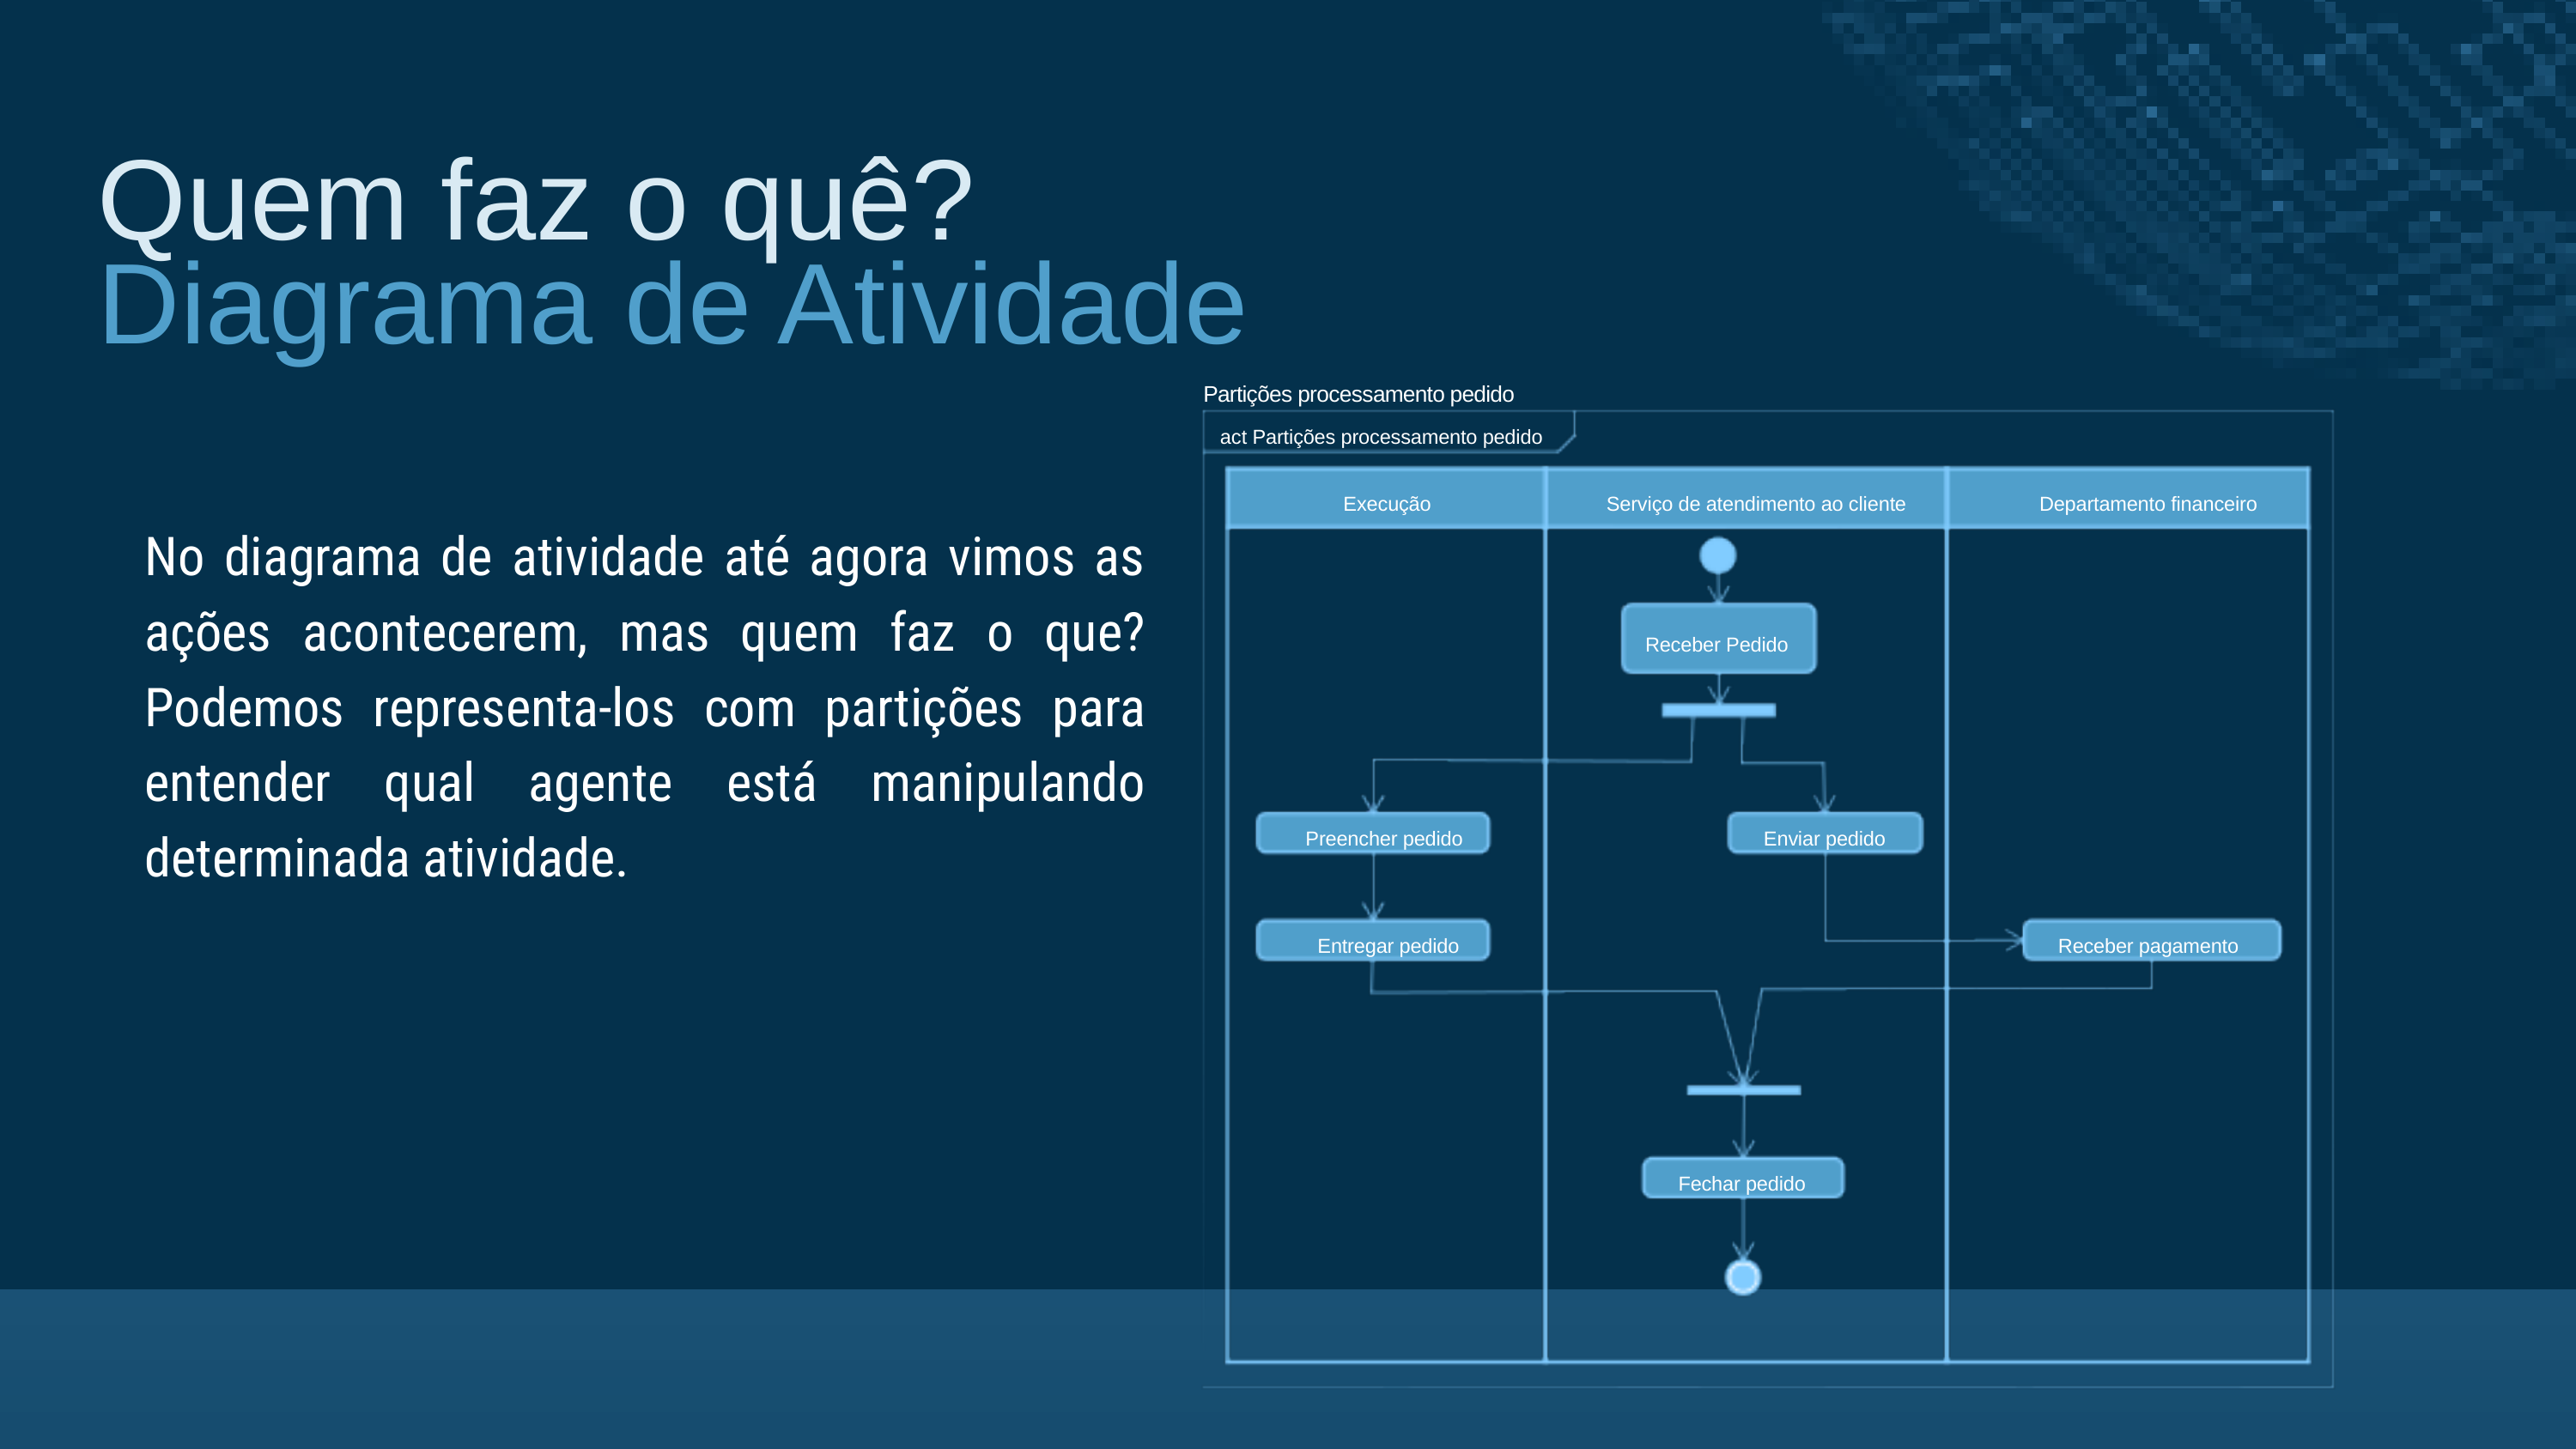

Quem faz o quê?
Diagrama de Atividade
Partições processamento pedido

act
Partições processamento pedido
Execução
Serviço de atendimento ao cliente
Departamento financeiro
No diagrama de atividade até agora vimos as ações acontecerem, mas quem faz o que? Podemos representa-los com partições para entender qual agente está manipulando determinada atividade.

Receber Pedido
Preencher pedido
Enviar pedido
Entregar pedido
Receber pagamento
Fechar pedido